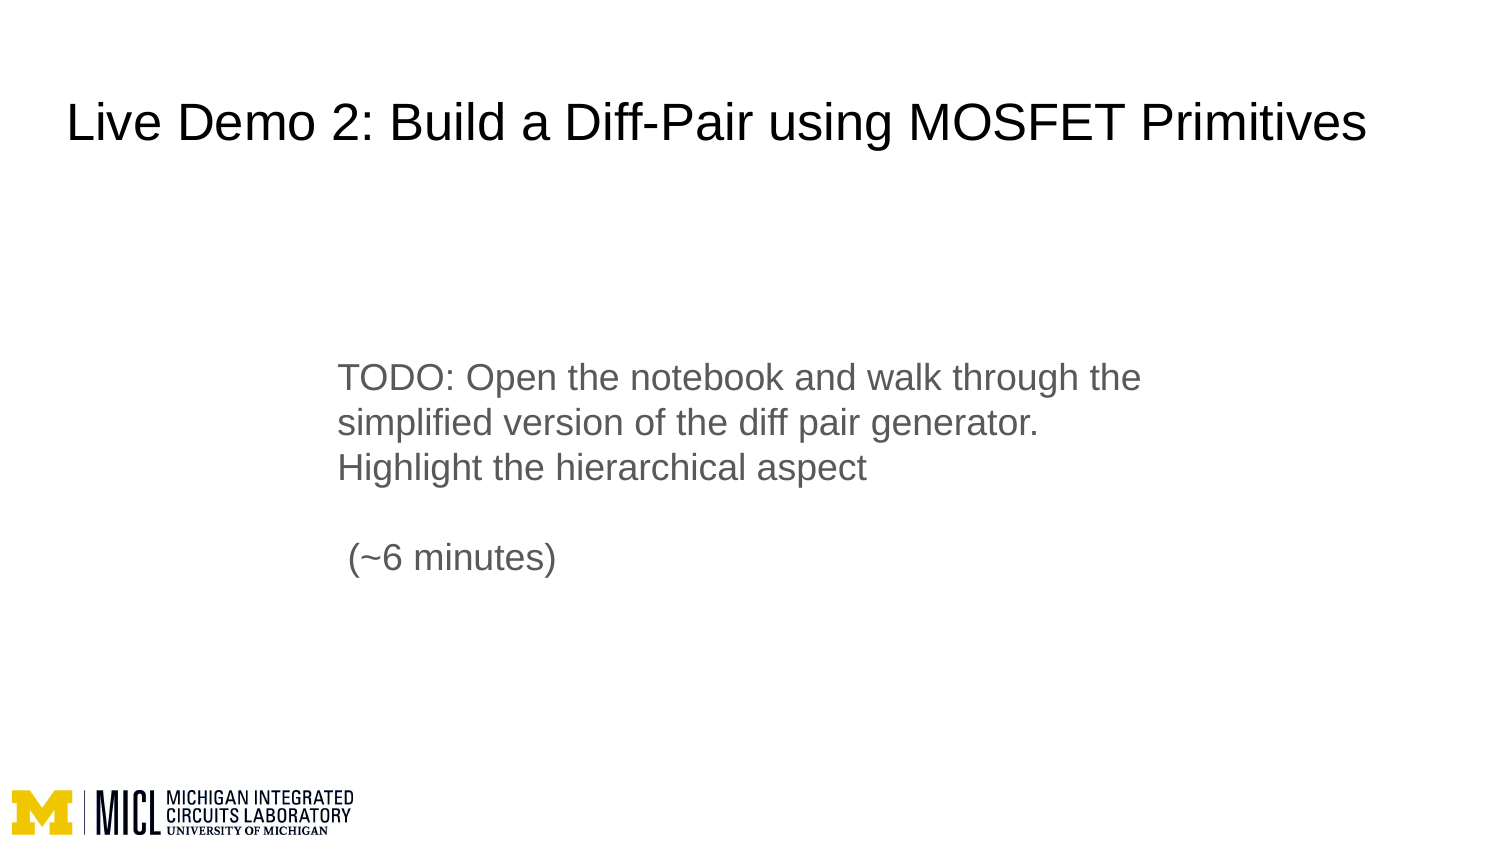

# Live Demo 2: Build a Diff-Pair using MOSFET Primitives

TODO: Open the notebook and walk through the simplified version of the diff pair generator.
Highlight the hierarchical aspect

 (~6 minutes)